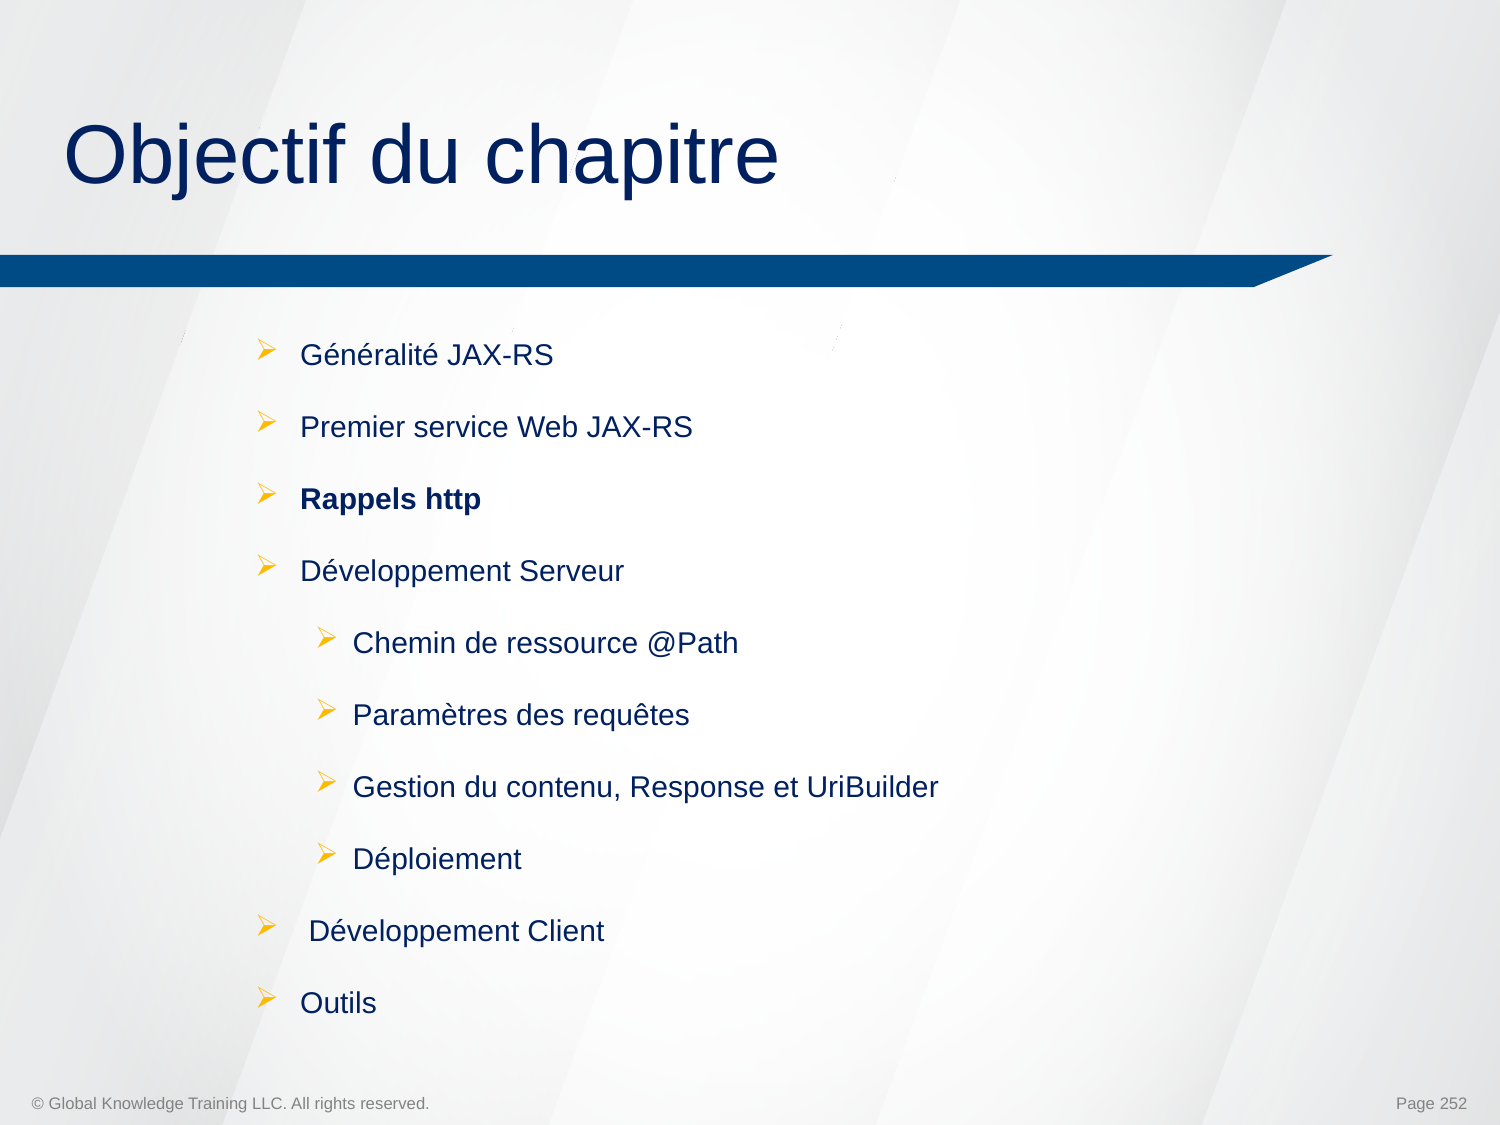

# Objectif du chapitre

Généralité JAX-RS

Premier service Web JAX-RS

Rappels http

Développement Serveur

Chemin de ressource @Path

Paramètres des requêtes

Gestion du contenu, Response et UriBuilder

Déploiement

 Développement Client

Outils